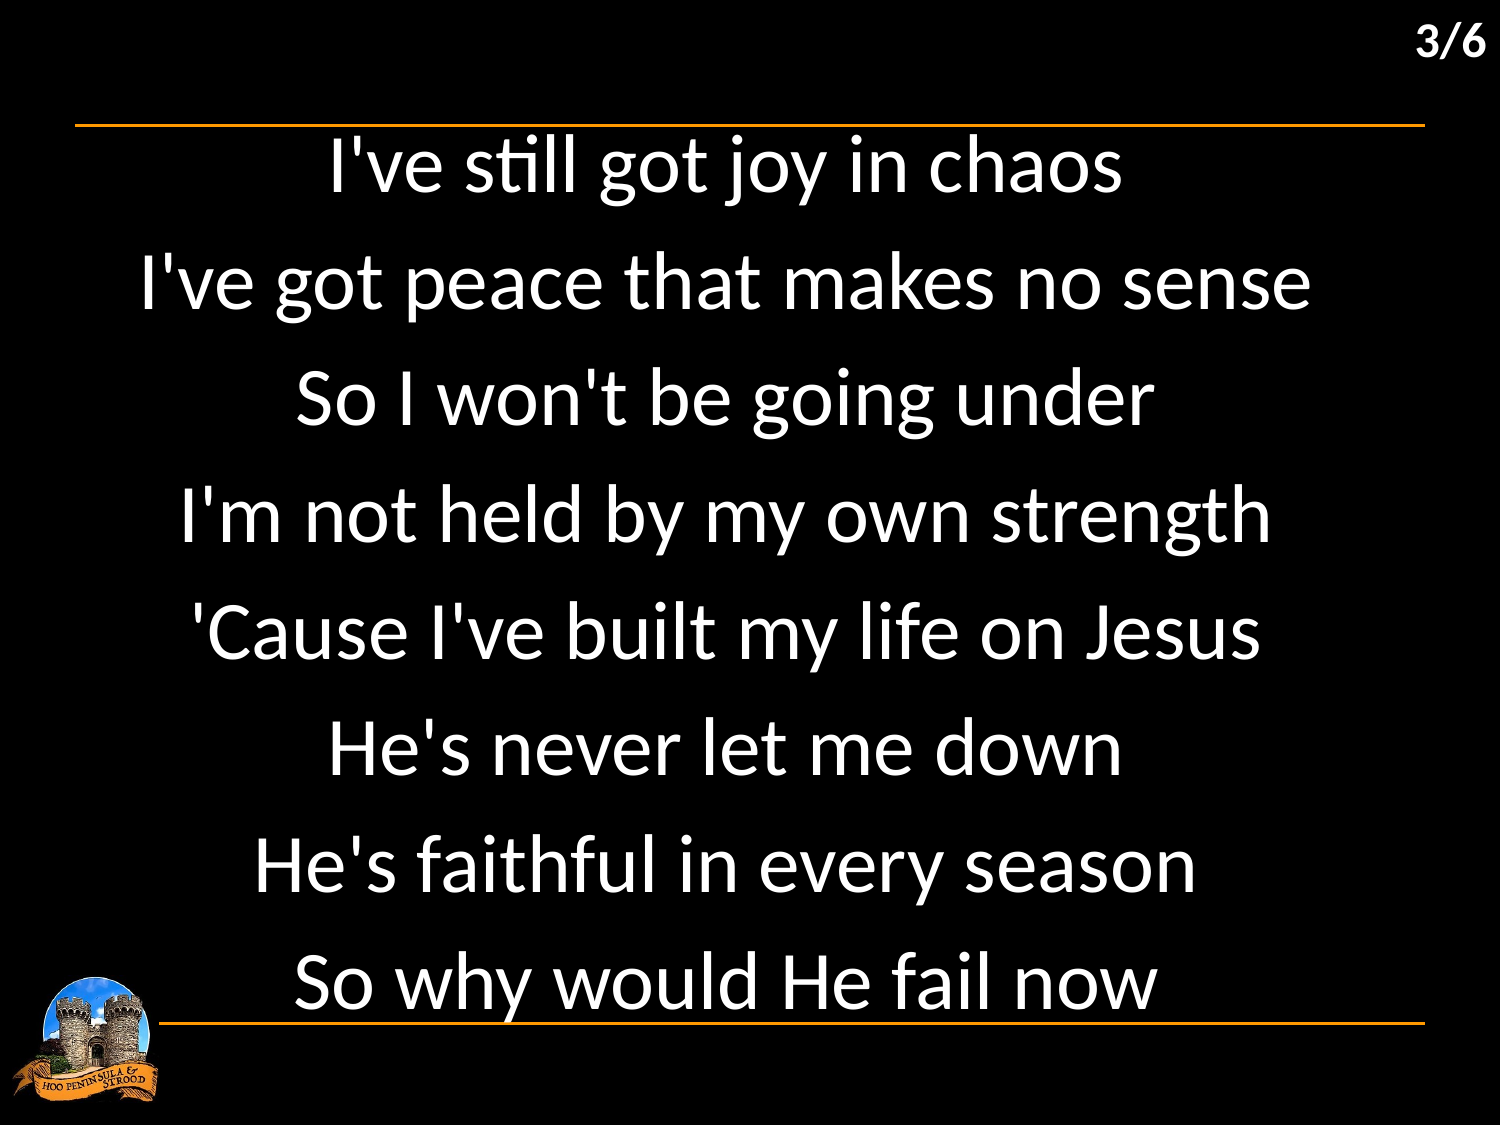

3/6
I've still got joy in chaos
I've got peace that makes no sense
So I won't be going under
I'm not held by my own strength
'Cause I've built my life on Jesus
He's never let me down
He's faithful in every season
So why would He fail now